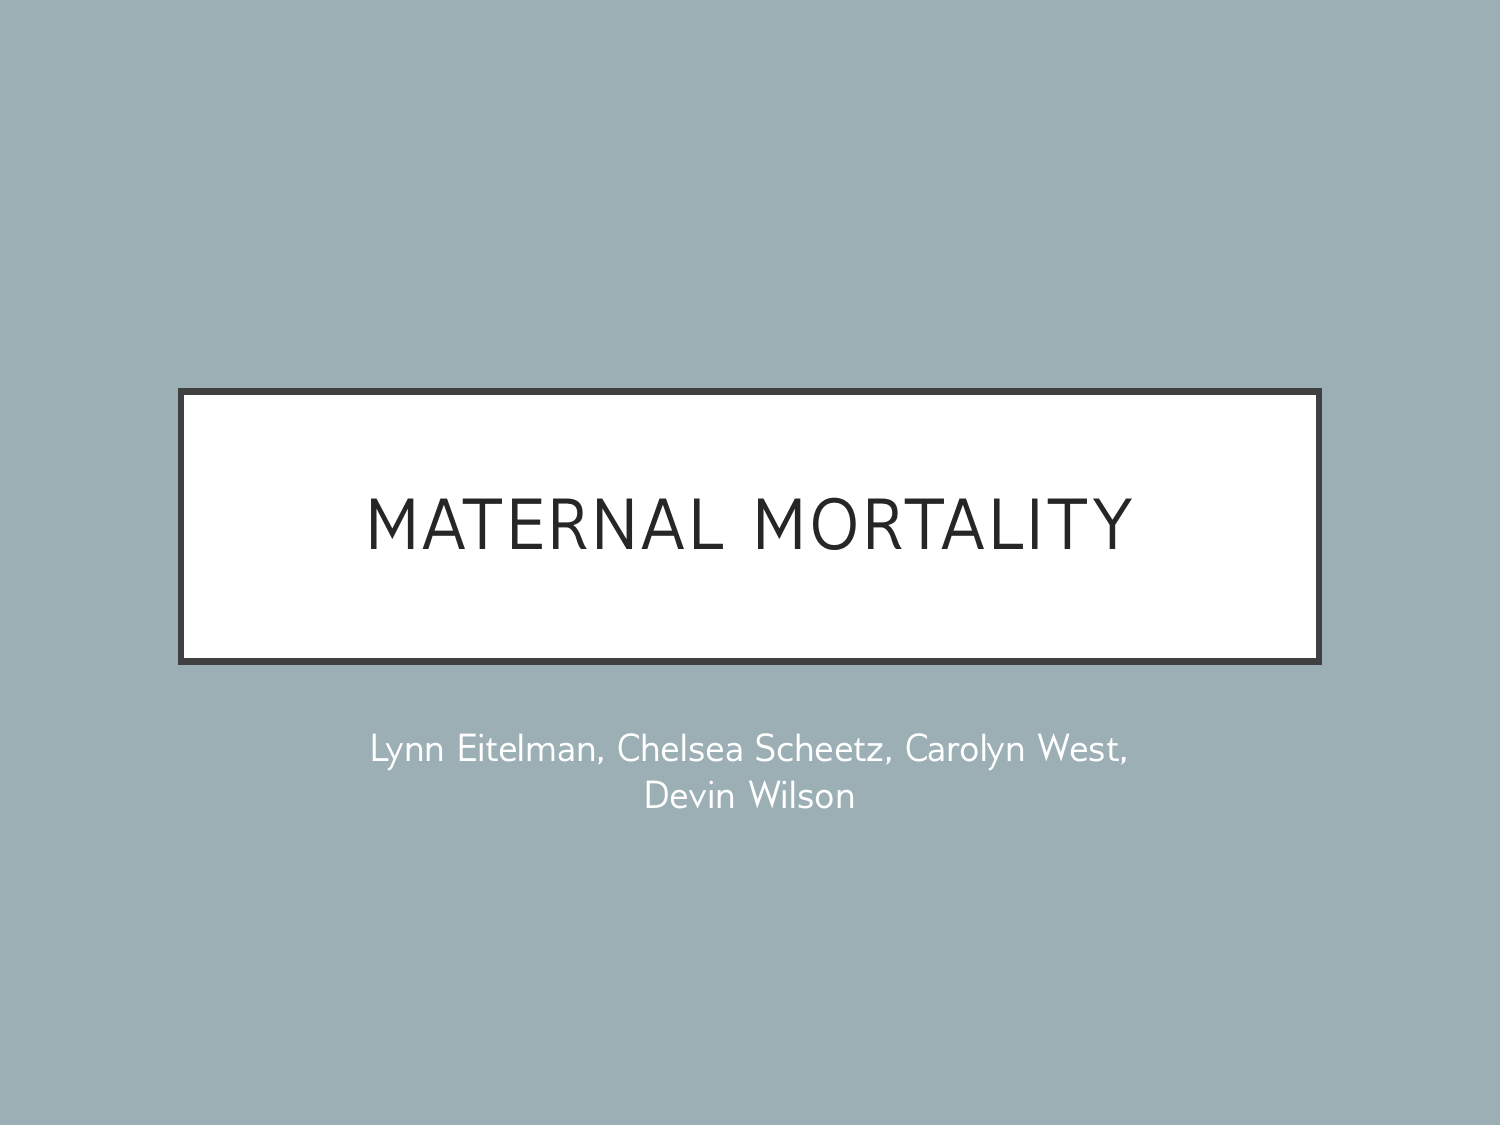

# Maternal mortality
Lynn Eitelman, Chelsea Scheetz, Carolyn West, Devin Wilson